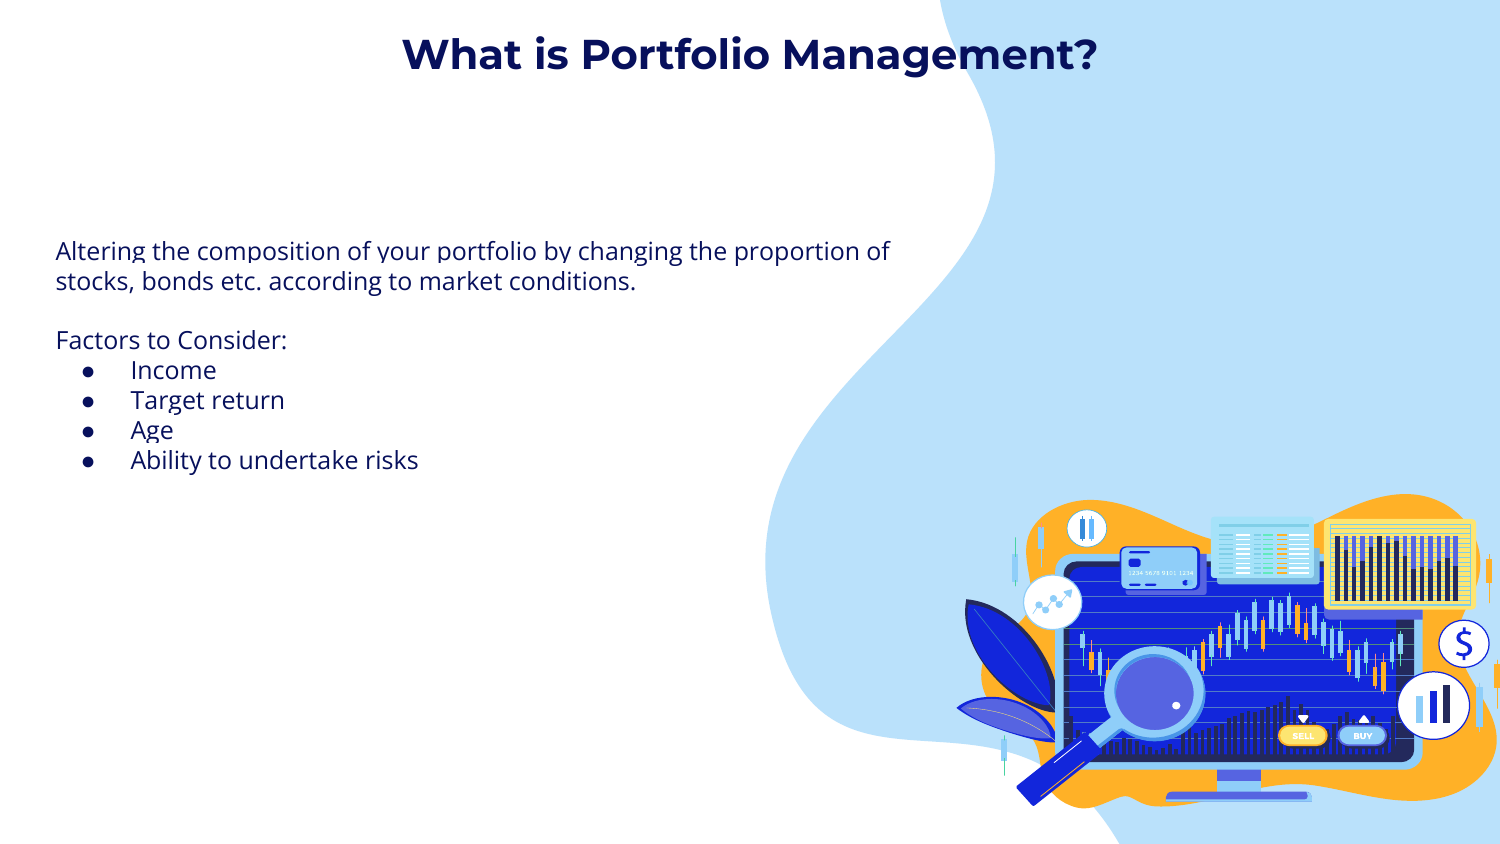

# What is Portfolio Management?

Altering the composition of your portfolio by changing the proportion of stocks, bonds etc. according to market conditions.

Factors to Consider:
Income
Target return
Age
Ability to undertake risks